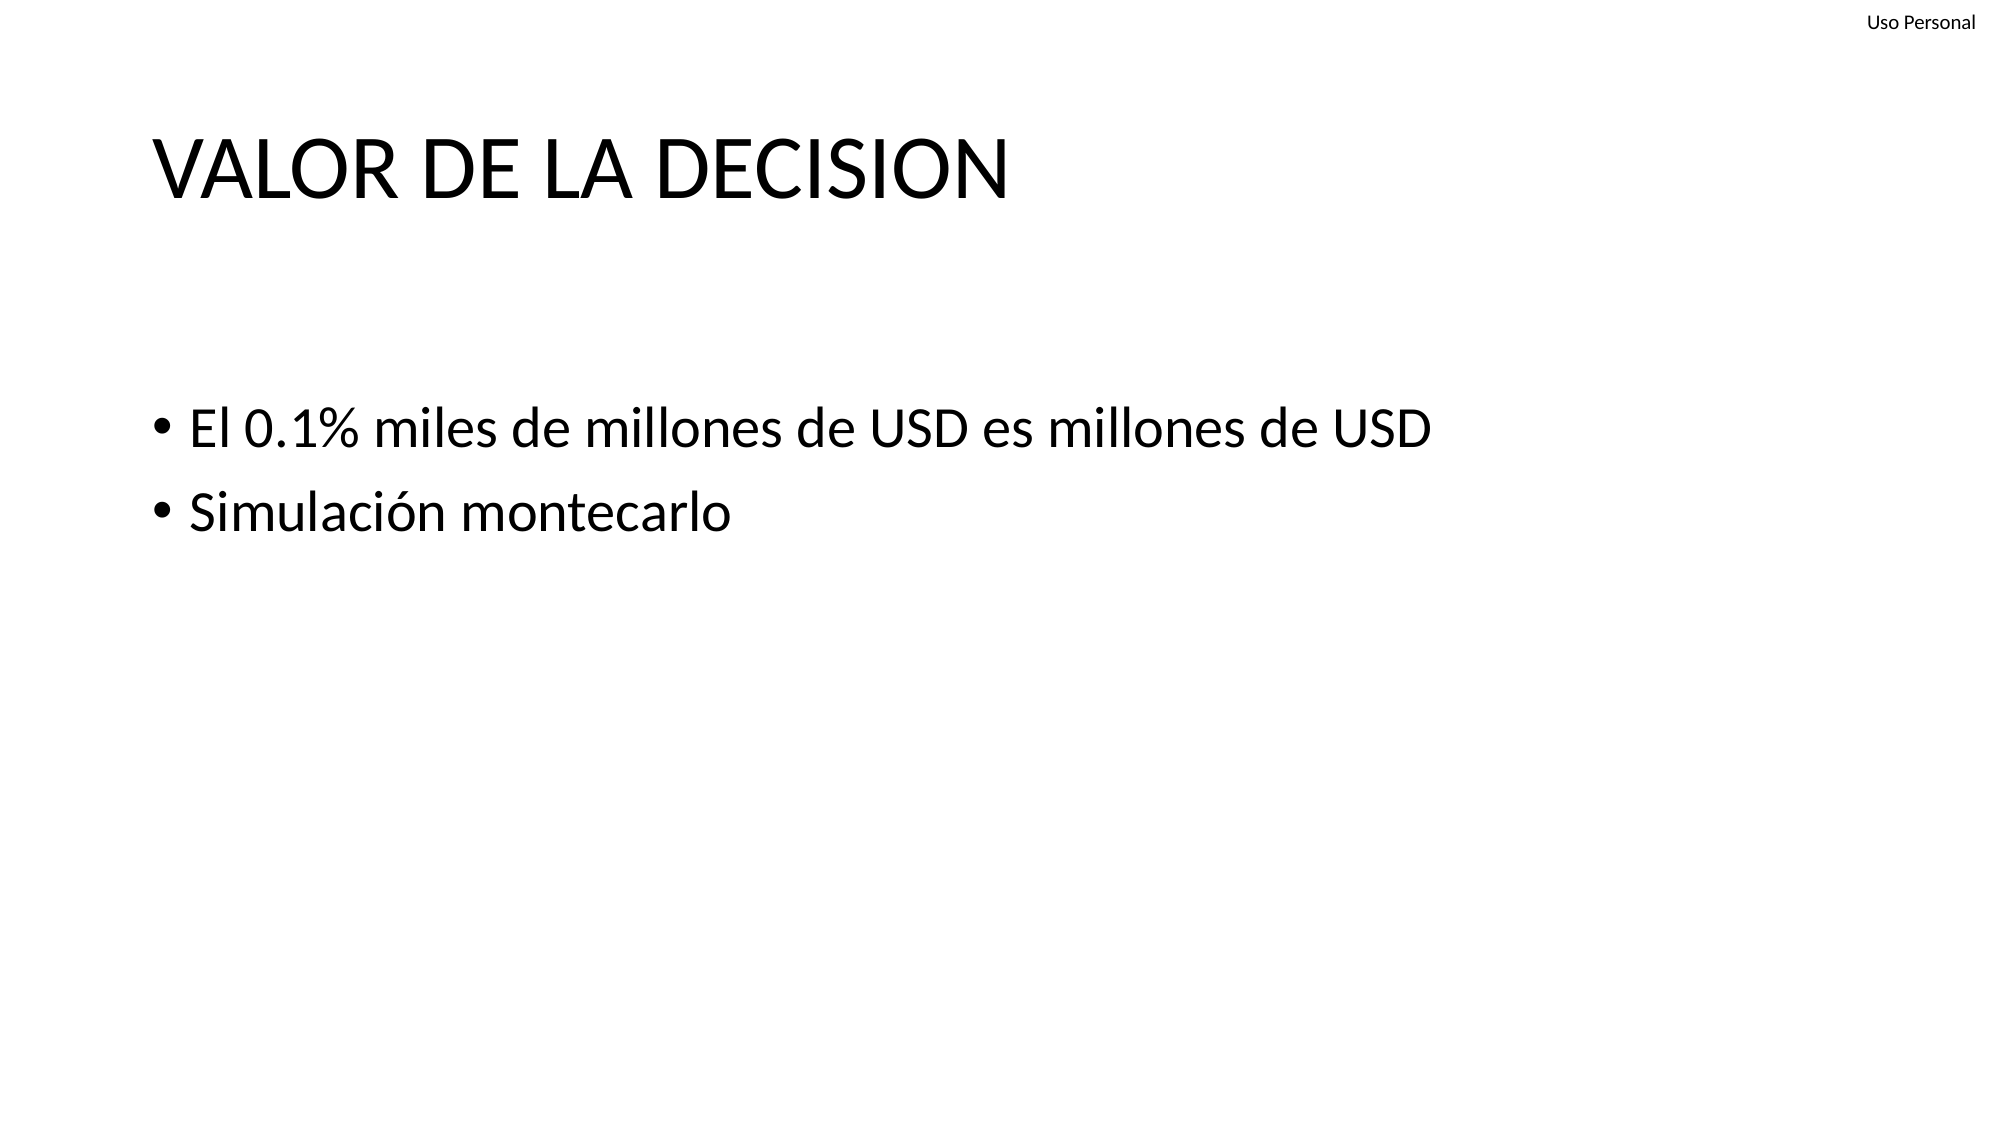

# VALOR DE LA DECISION

El 0.1% miles de millones de USD es millones de USD
Simulación montecarlo